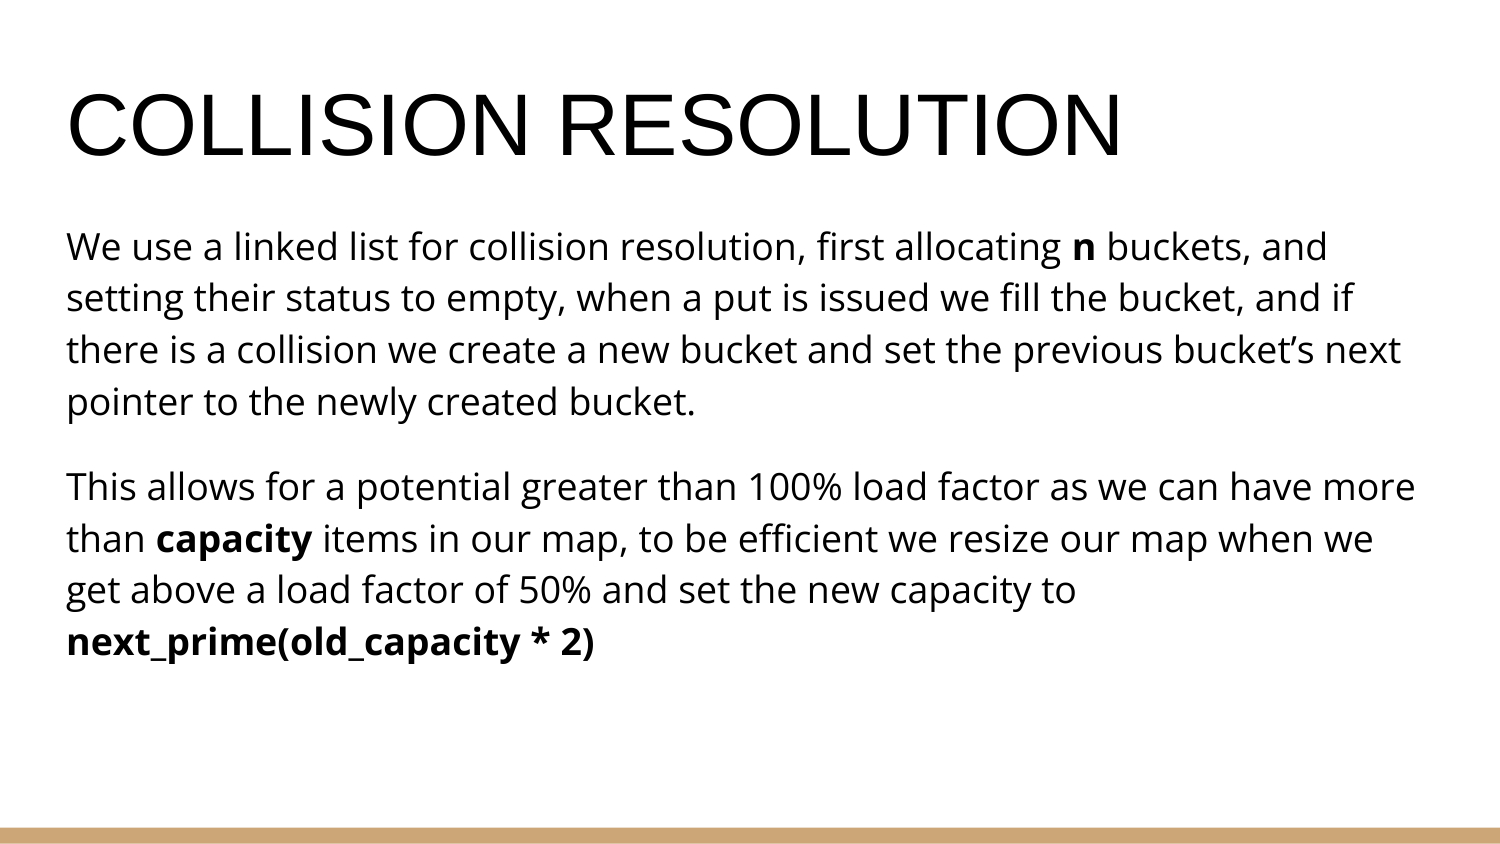

# COLLISION RESOLUTION
We use a linked list for collision resolution, first allocating n buckets, and setting their status to empty, when a put is issued we fill the bucket, and if there is a collision we create a new bucket and set the previous bucket’s next pointer to the newly created bucket.
This allows for a potential greater than 100% load factor as we can have more than capacity items in our map, to be efficient we resize our map when we get above a load factor of 50% and set the new capacity to next_prime(old_capacity * 2)